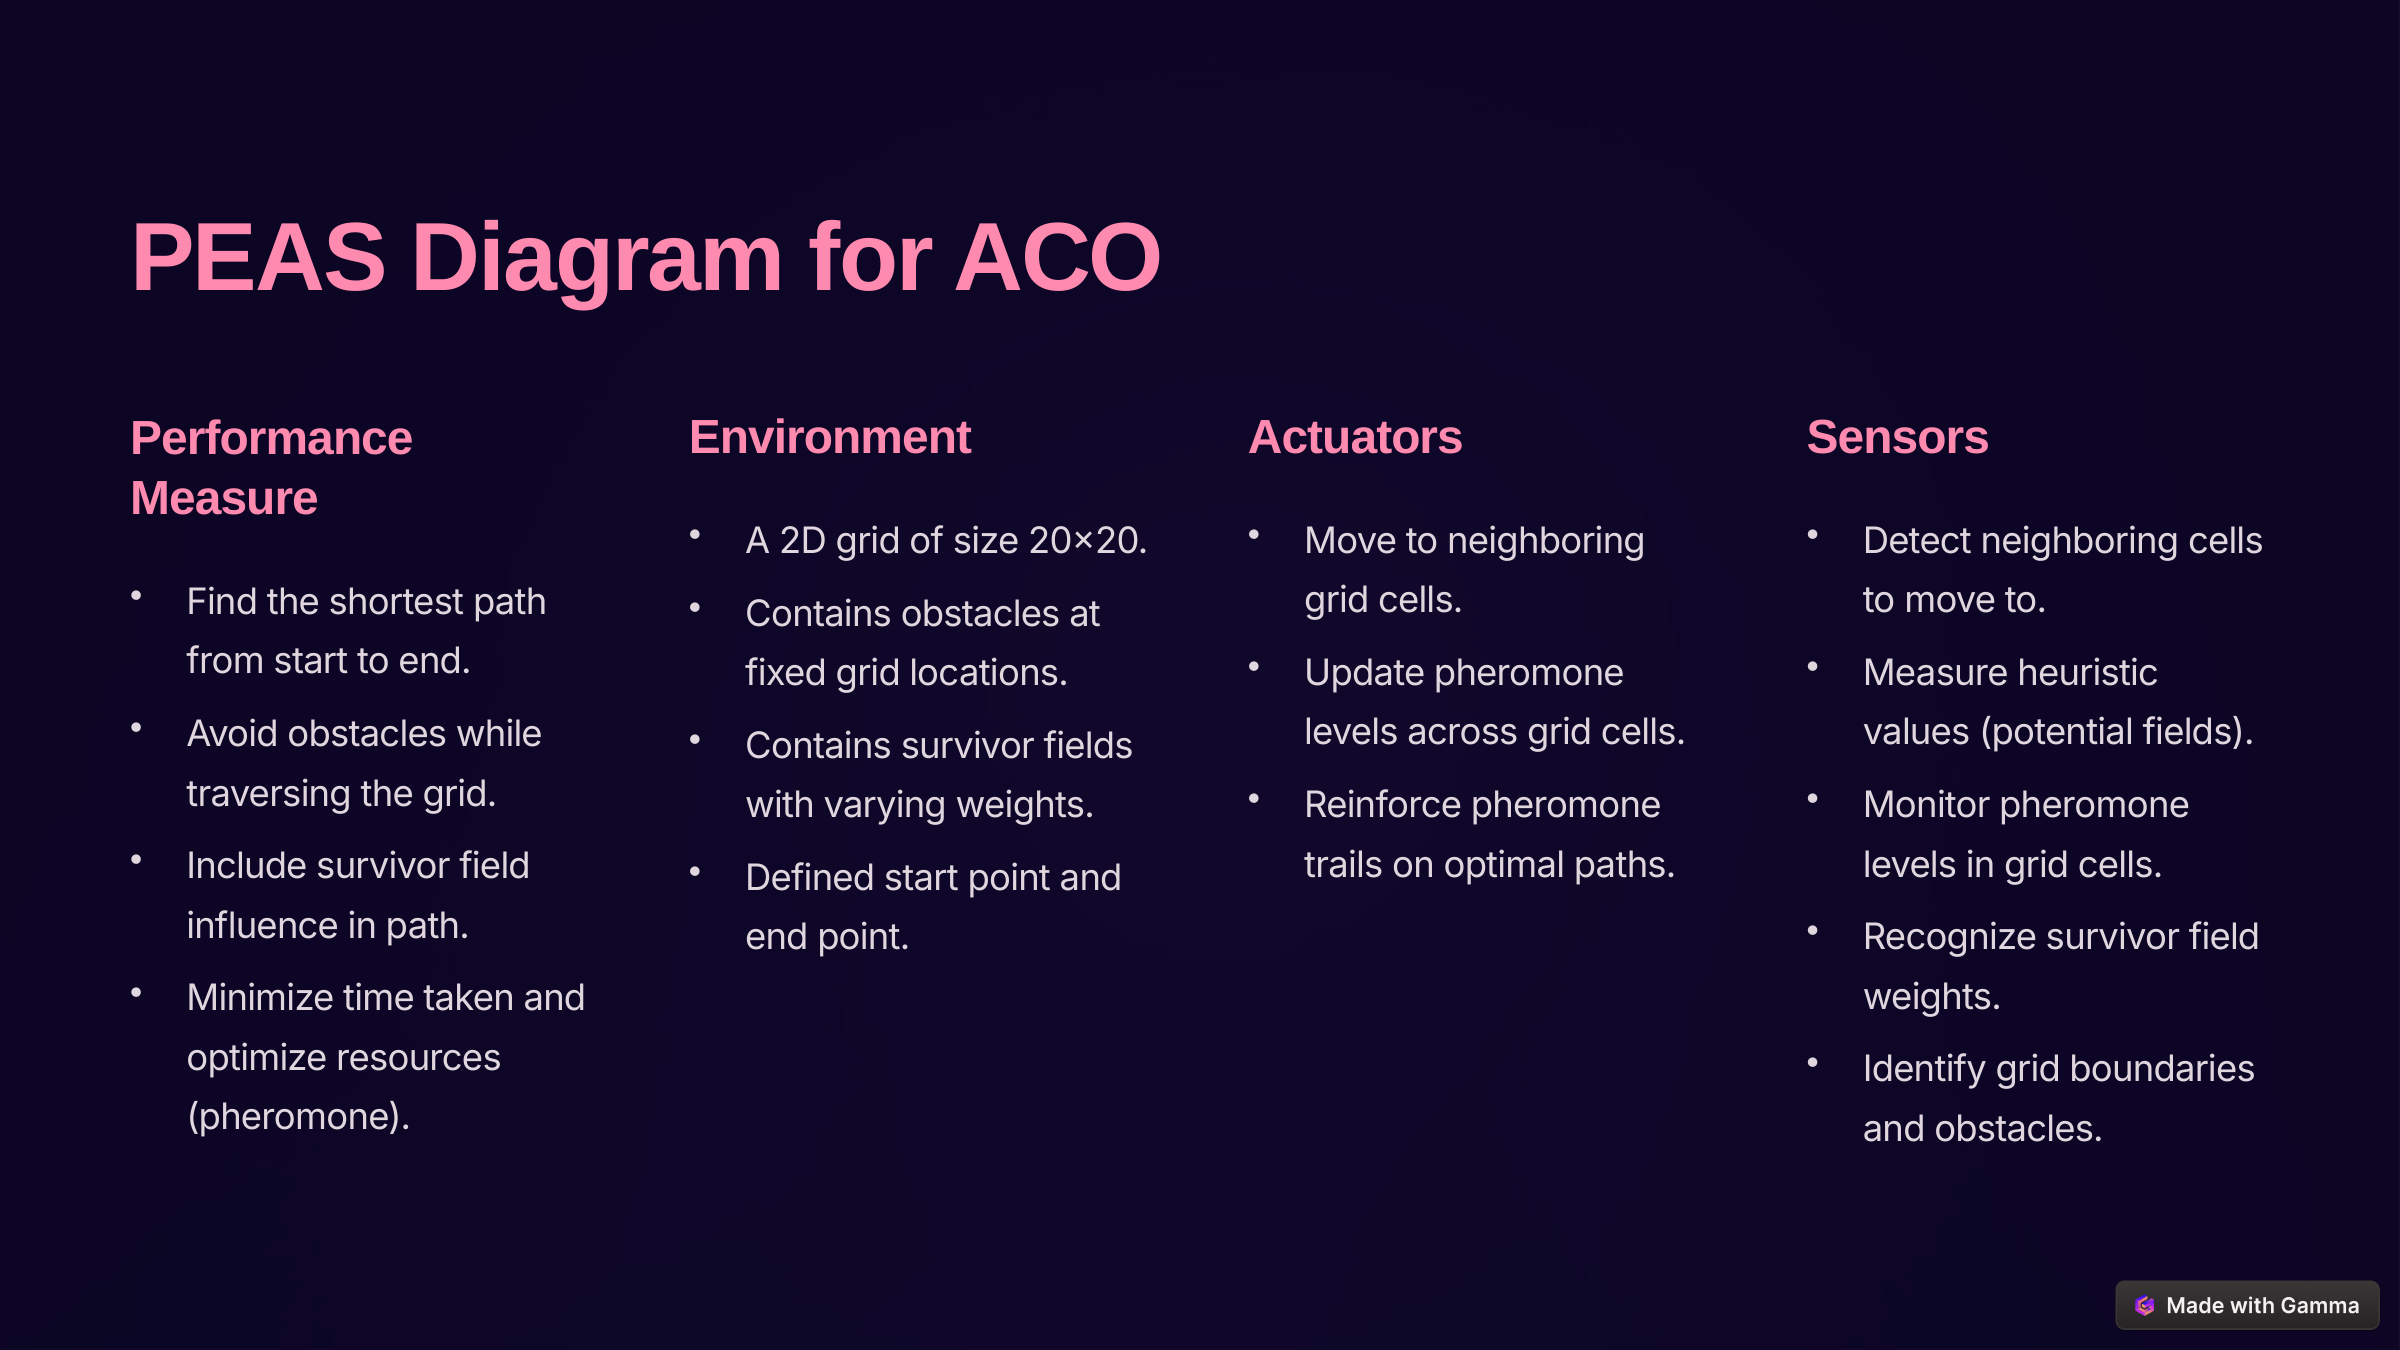

PEAS Diagram for ACO
Performance Measure
Environment
Actuators
Sensors
A 2D grid of size 20x20.
Move to neighboring grid cells.
Detect neighboring cells to move to.
Find the shortest path from start to end.
Contains obstacles at fixed grid locations.
Update pheromone levels across grid cells.
Measure heuristic values (potential fields).
Avoid obstacles while traversing the grid.
Contains survivor fields with varying weights.
Reinforce pheromone trails on optimal paths.
Monitor pheromone levels in grid cells.
Include survivor field influence in path.
Defined start point and end point.
Recognize survivor field weights.
Minimize time taken and optimize resources (pheromone).
Identify grid boundaries and obstacles.